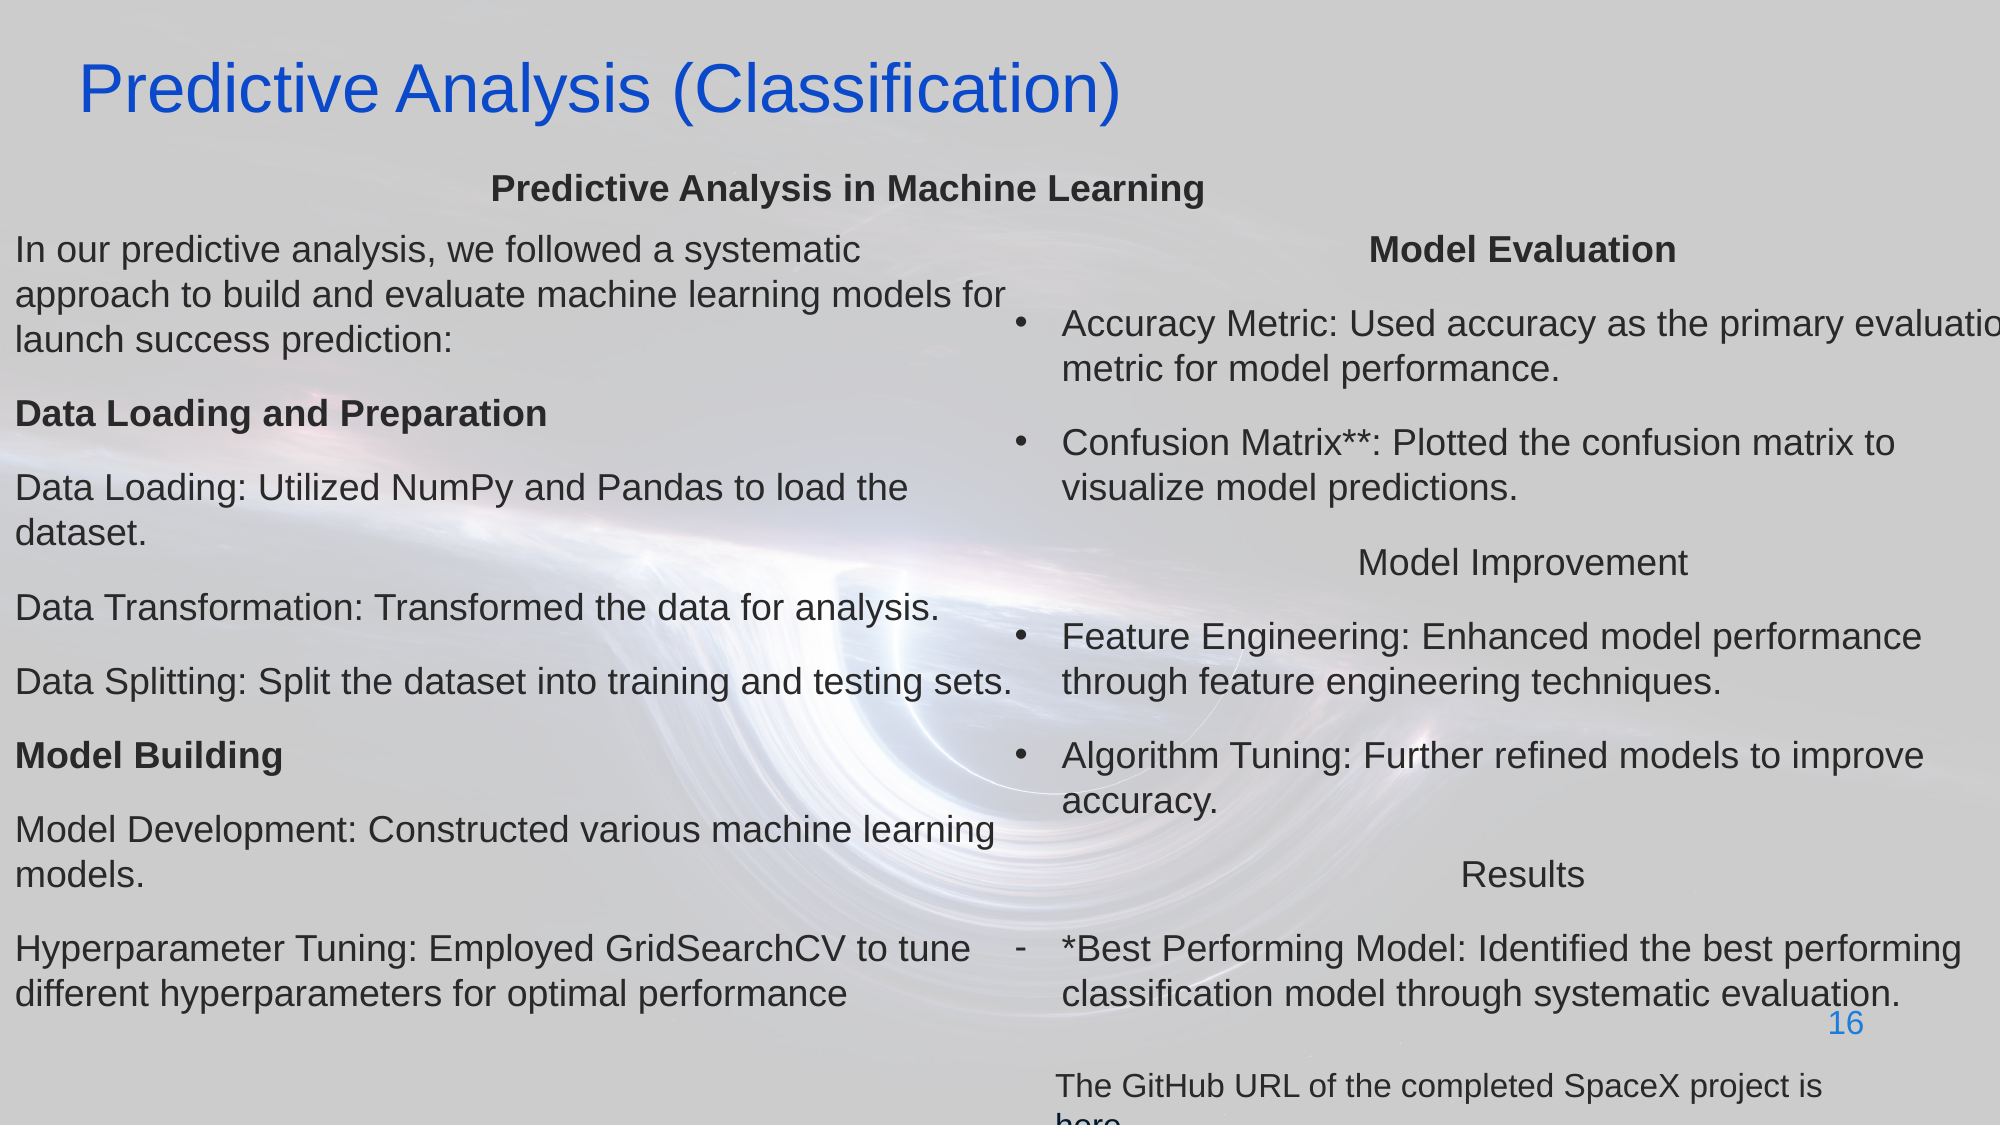

Predictive Analysis (Classification)
Predictive Analysis in Machine Learning
In our predictive analysis, we followed a systematic approach to build and evaluate machine learning models for launch success prediction:
Data Loading and Preparation
Data Loading: Utilized NumPy and Pandas to load the dataset.
Data Transformation: Transformed the data for analysis.
Data Splitting: Split the dataset into training and testing sets.
Model Building
Model Development: Constructed various machine learning models.
Hyperparameter Tuning: Employed GridSearchCV to tune different hyperparameters for optimal performance
Model Evaluation
Accuracy Metric: Used accuracy as the primary evaluation metric for model performance.
Confusion Matrix**: Plotted the confusion matrix to visualize model predictions.
Model Improvement
Feature Engineering: Enhanced model performance through feature engineering techniques.
Algorithm Tuning: Further refined models to improve accuracy.
Results
*Best Performing Model: Identified the best performing classification model through systematic evaluation.

16
The GitHub URL of the completed SpaceX project is here.